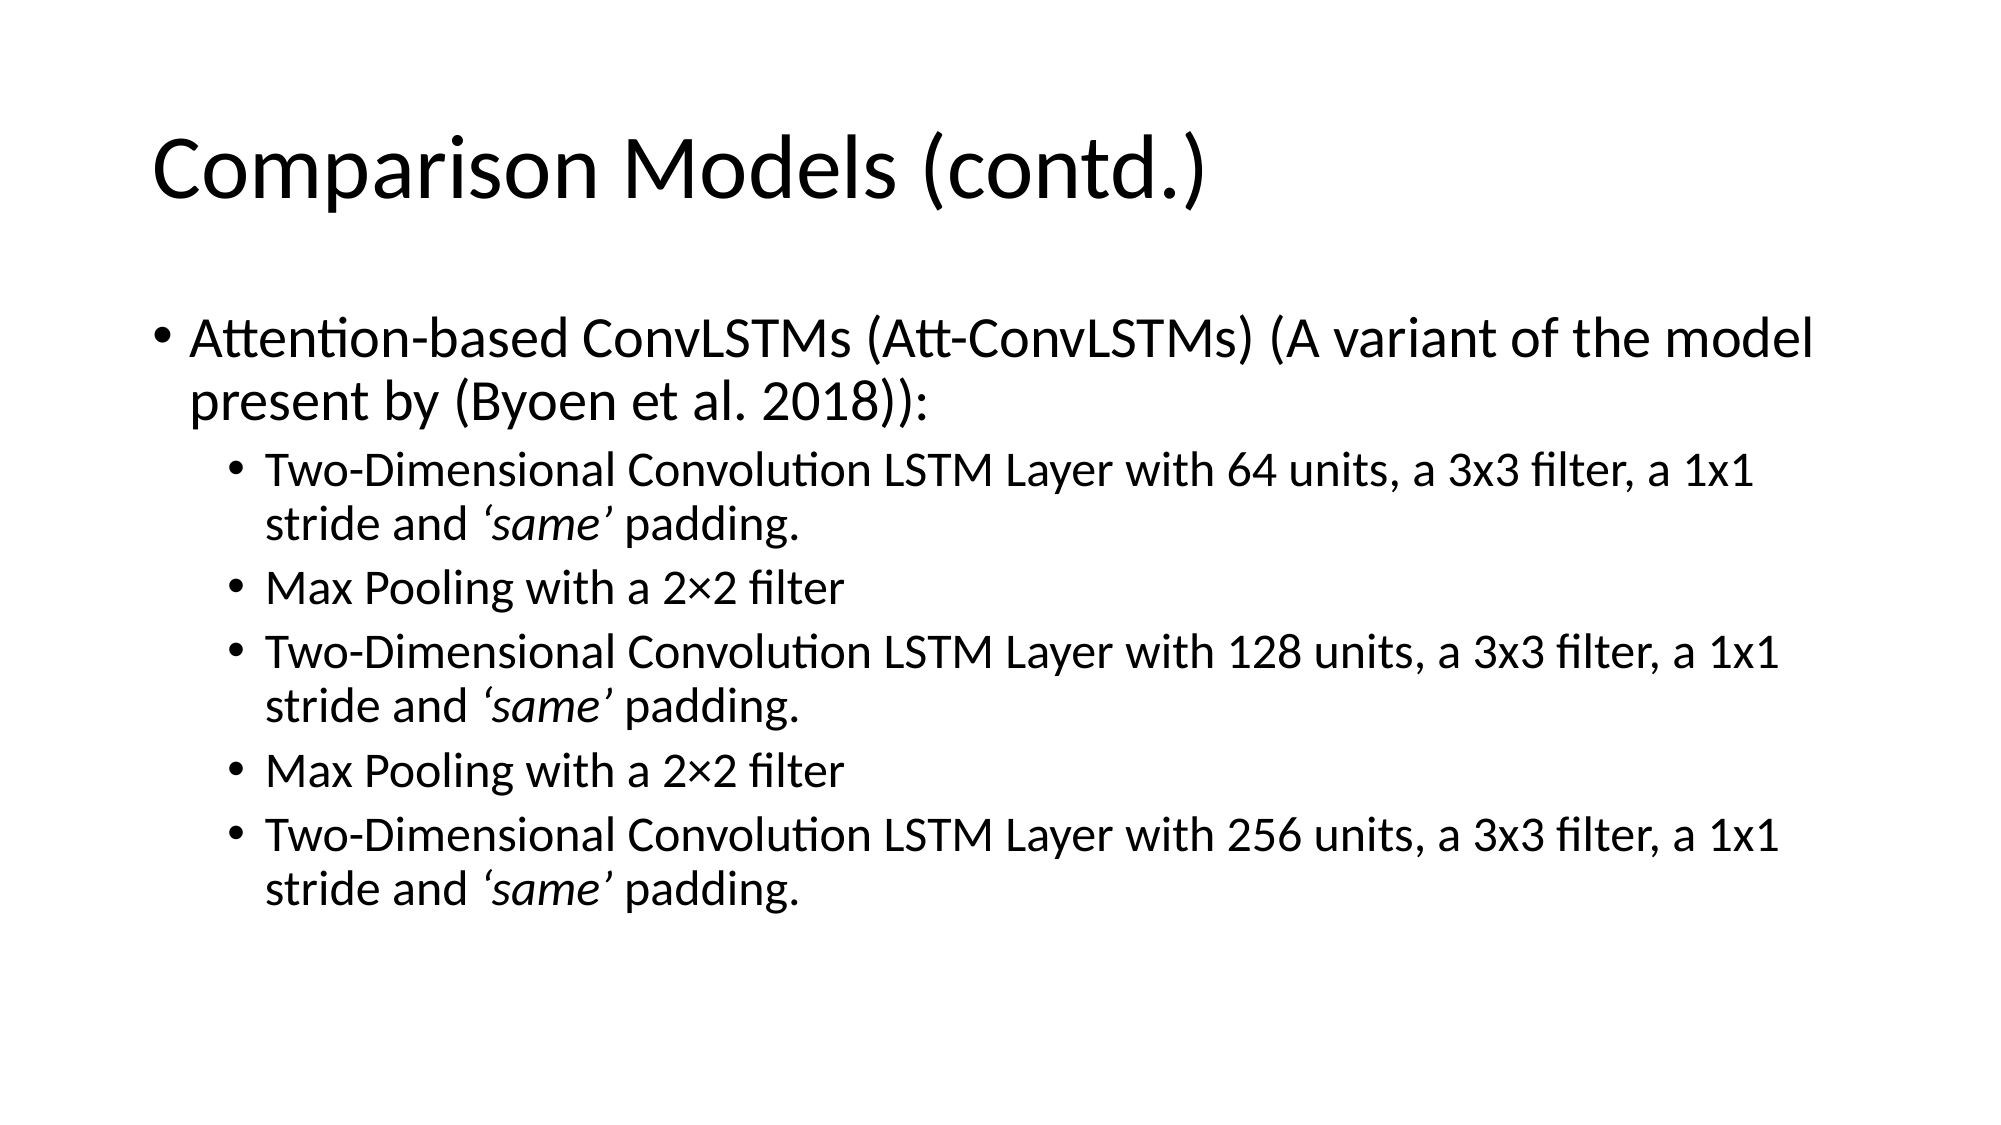

# Comparison Models (contd.)
Attention-based ConvLSTMs (Att-ConvLSTMs) (A variant of the model present by (Byoen et al. 2018)):
Two-Dimensional Convolution LSTM Layer with 64 units, a 3x3 filter, a 1x1 stride and ‘same’ padding.
Max Pooling with a 2×2 filter
Two-Dimensional Convolution LSTM Layer with 128 units, a 3x3 filter, a 1x1 stride and ‘same’ padding.
Max Pooling with a 2×2 filter
Two-Dimensional Convolution LSTM Layer with 256 units, a 3x3 filter, a 1x1 stride and ‘same’ padding.